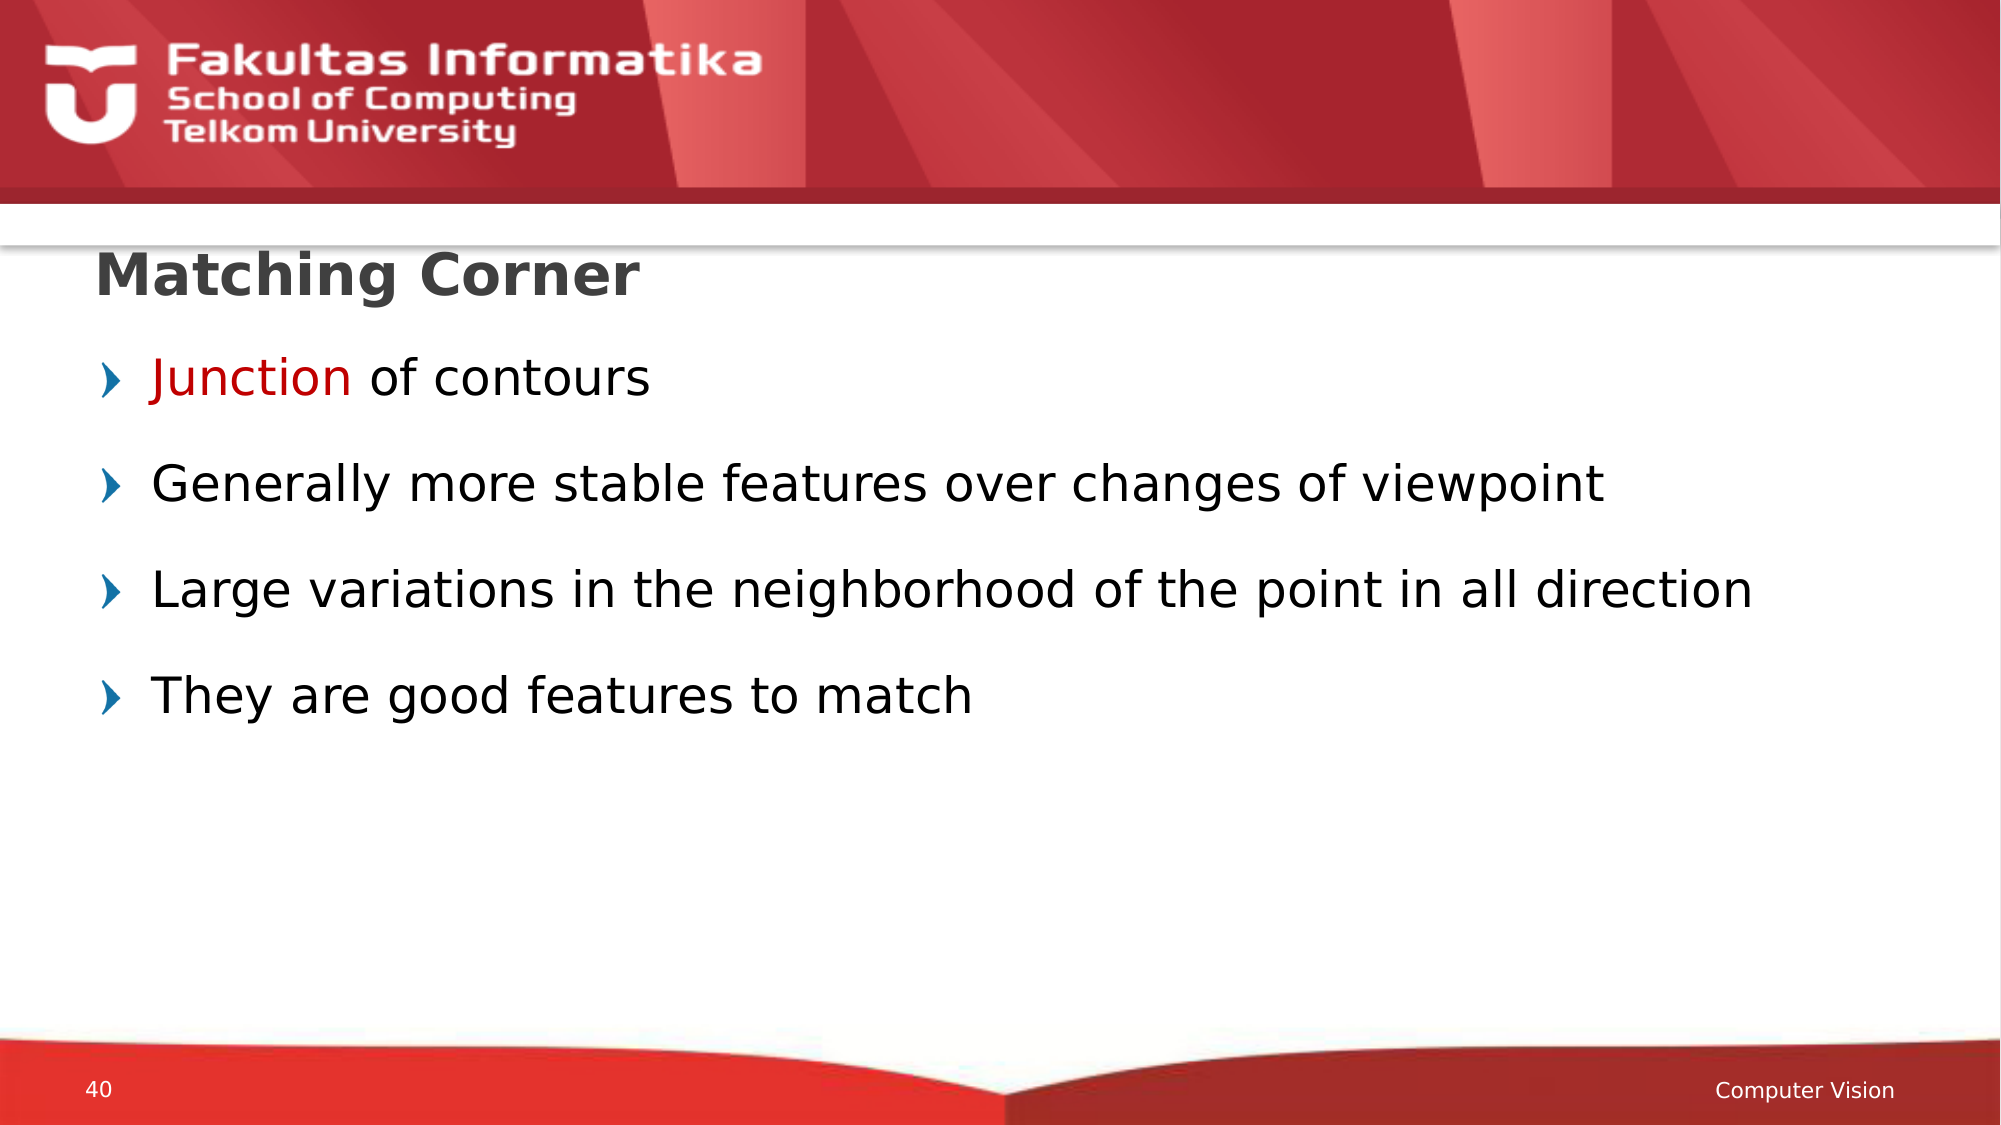

# Matching Corner
Junction of contours
Generally more stable features over changes of viewpoint
Large variations in the neighborhood of the point in all direction
They are good features to match
Computer Vision
40